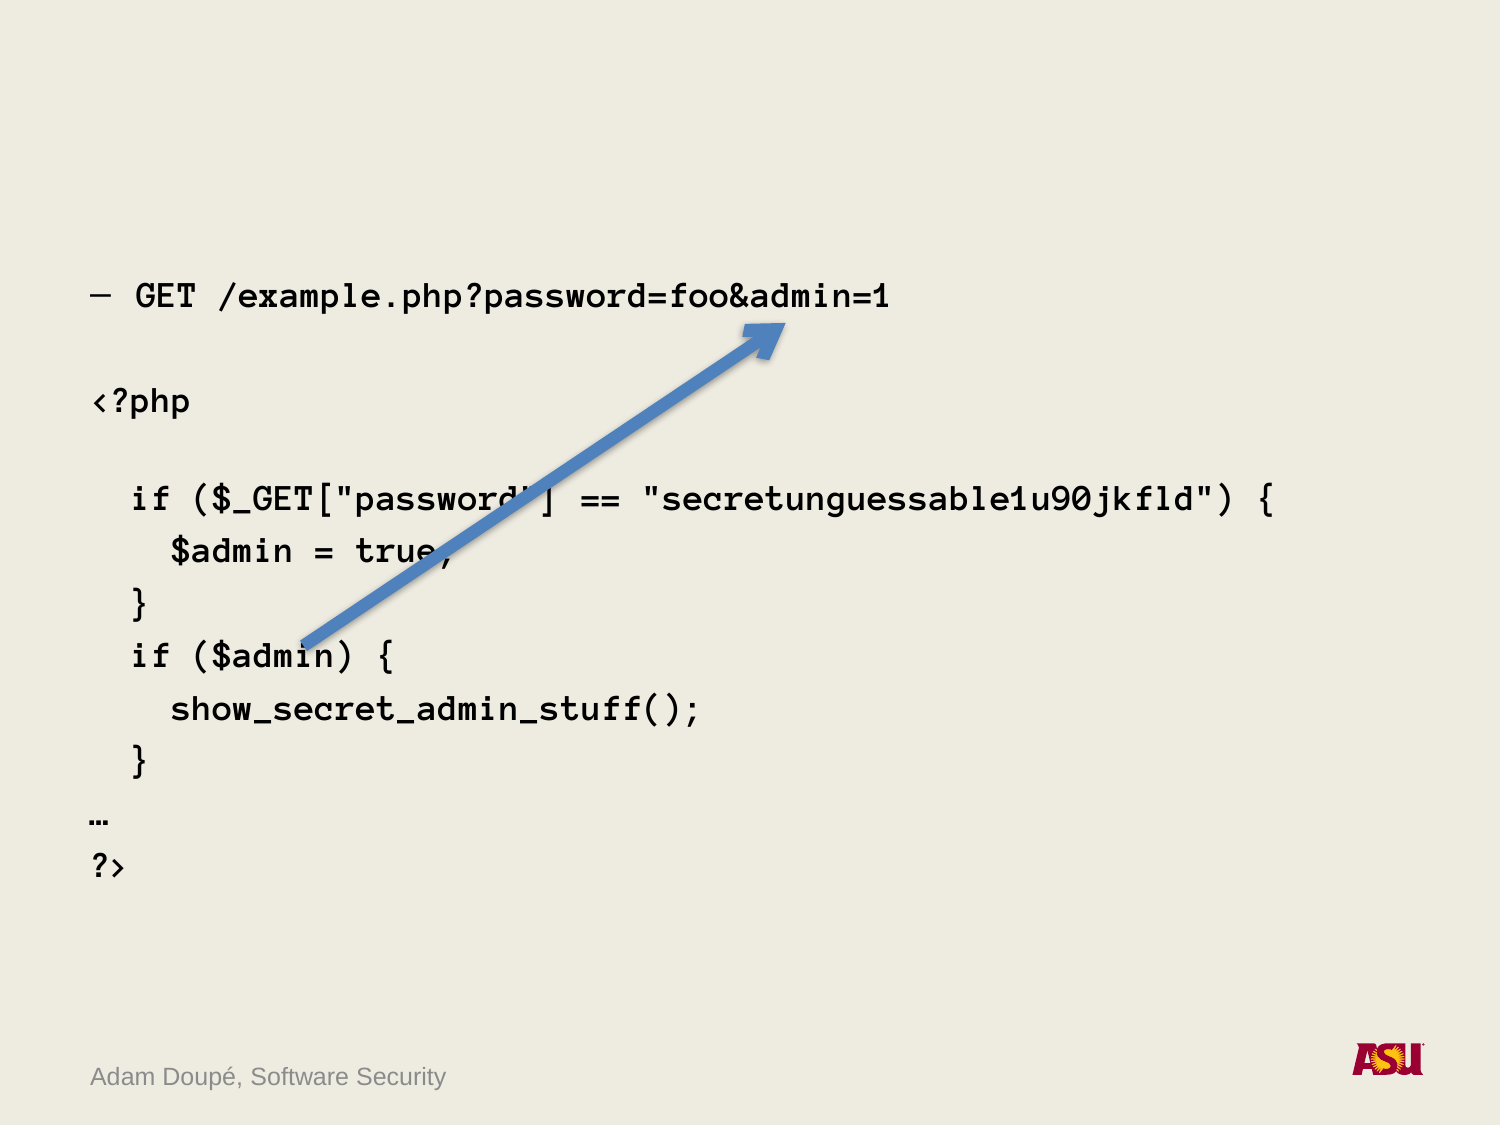

#
GET /example.php?password=foo&admin=1

<?php
  if ($_GET["password"] == "secretunguessable1u90jkfld") {
    $admin = true;
  }
  if ($admin) {
    show_secret_admin_stuff();
  }
…
?>